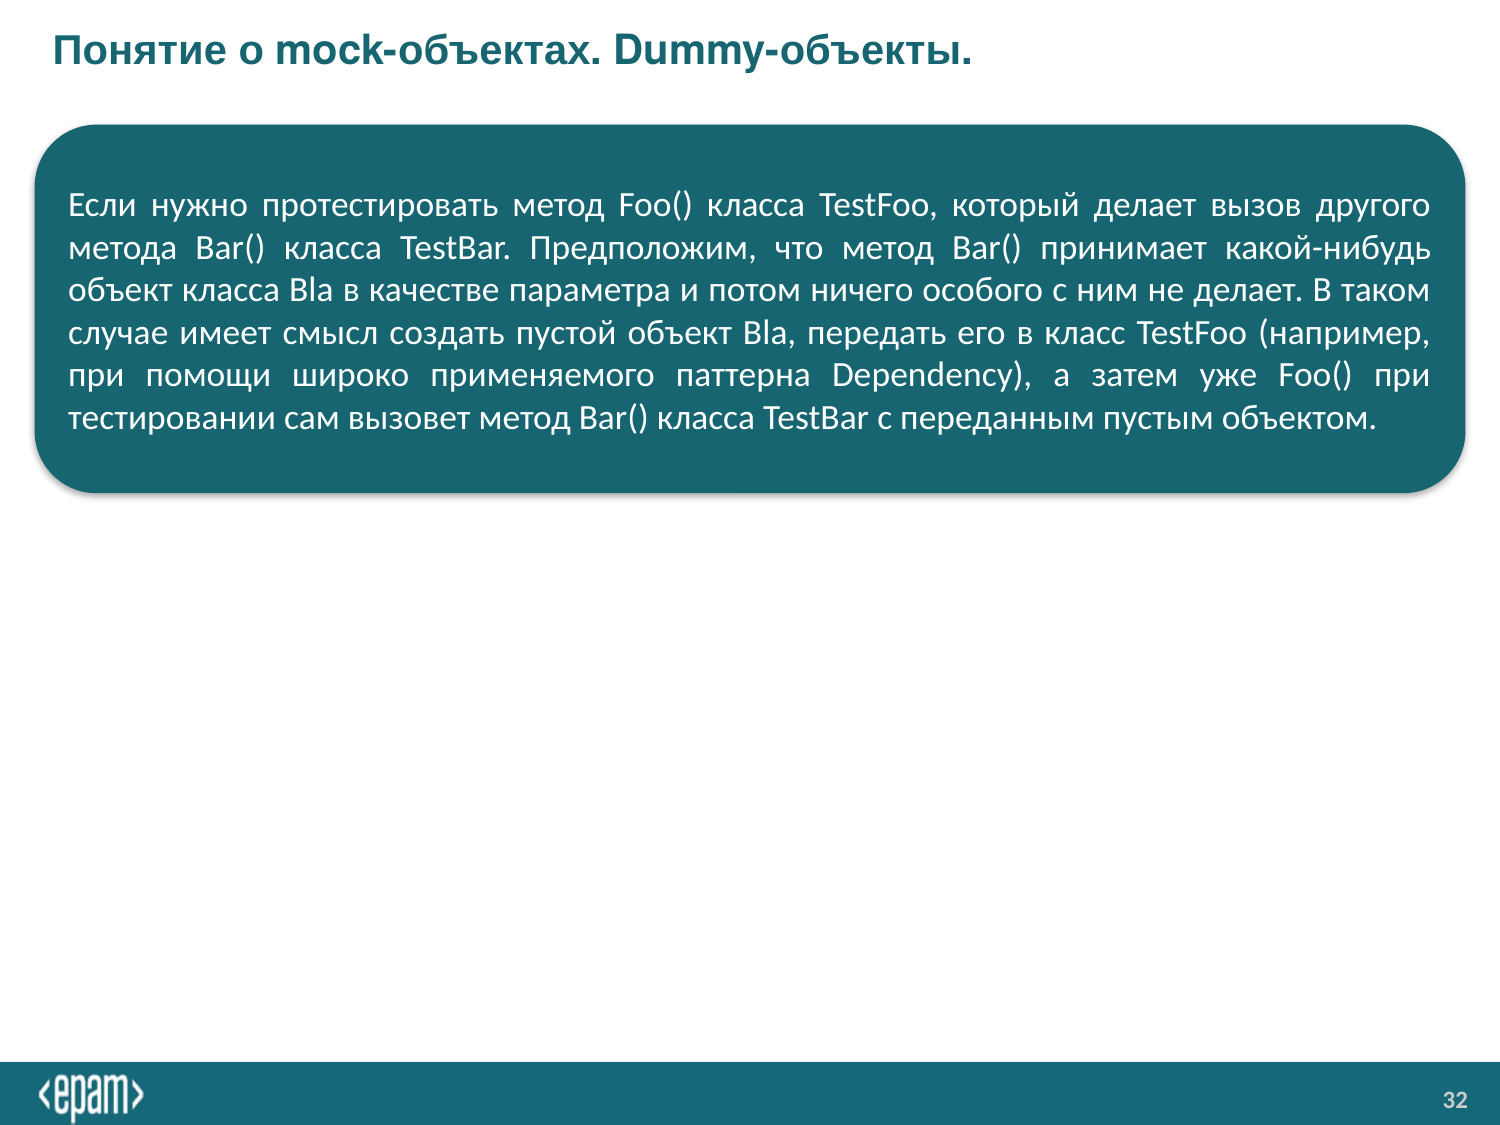

# Понятие о mock-объектах. Dummy-объекты.
Если нужно протестировать метод Foo() класса TestFoo, который делает вызов другого метода Bar() класса TestBar. Предположим, что метод Bar() принимает какой-нибудь объект класса Bla в качестве параметра и потом ничего особого с ним не делает. В таком случае имеет смысл создать пустой объект Bla, передать его в класс TestFoo (например, при помощи широко применяемого паттерна Dependency), а затем уже Foo() при тестировании сам вызовет метод Bar() класса TestBar с переданным пустым объектом.